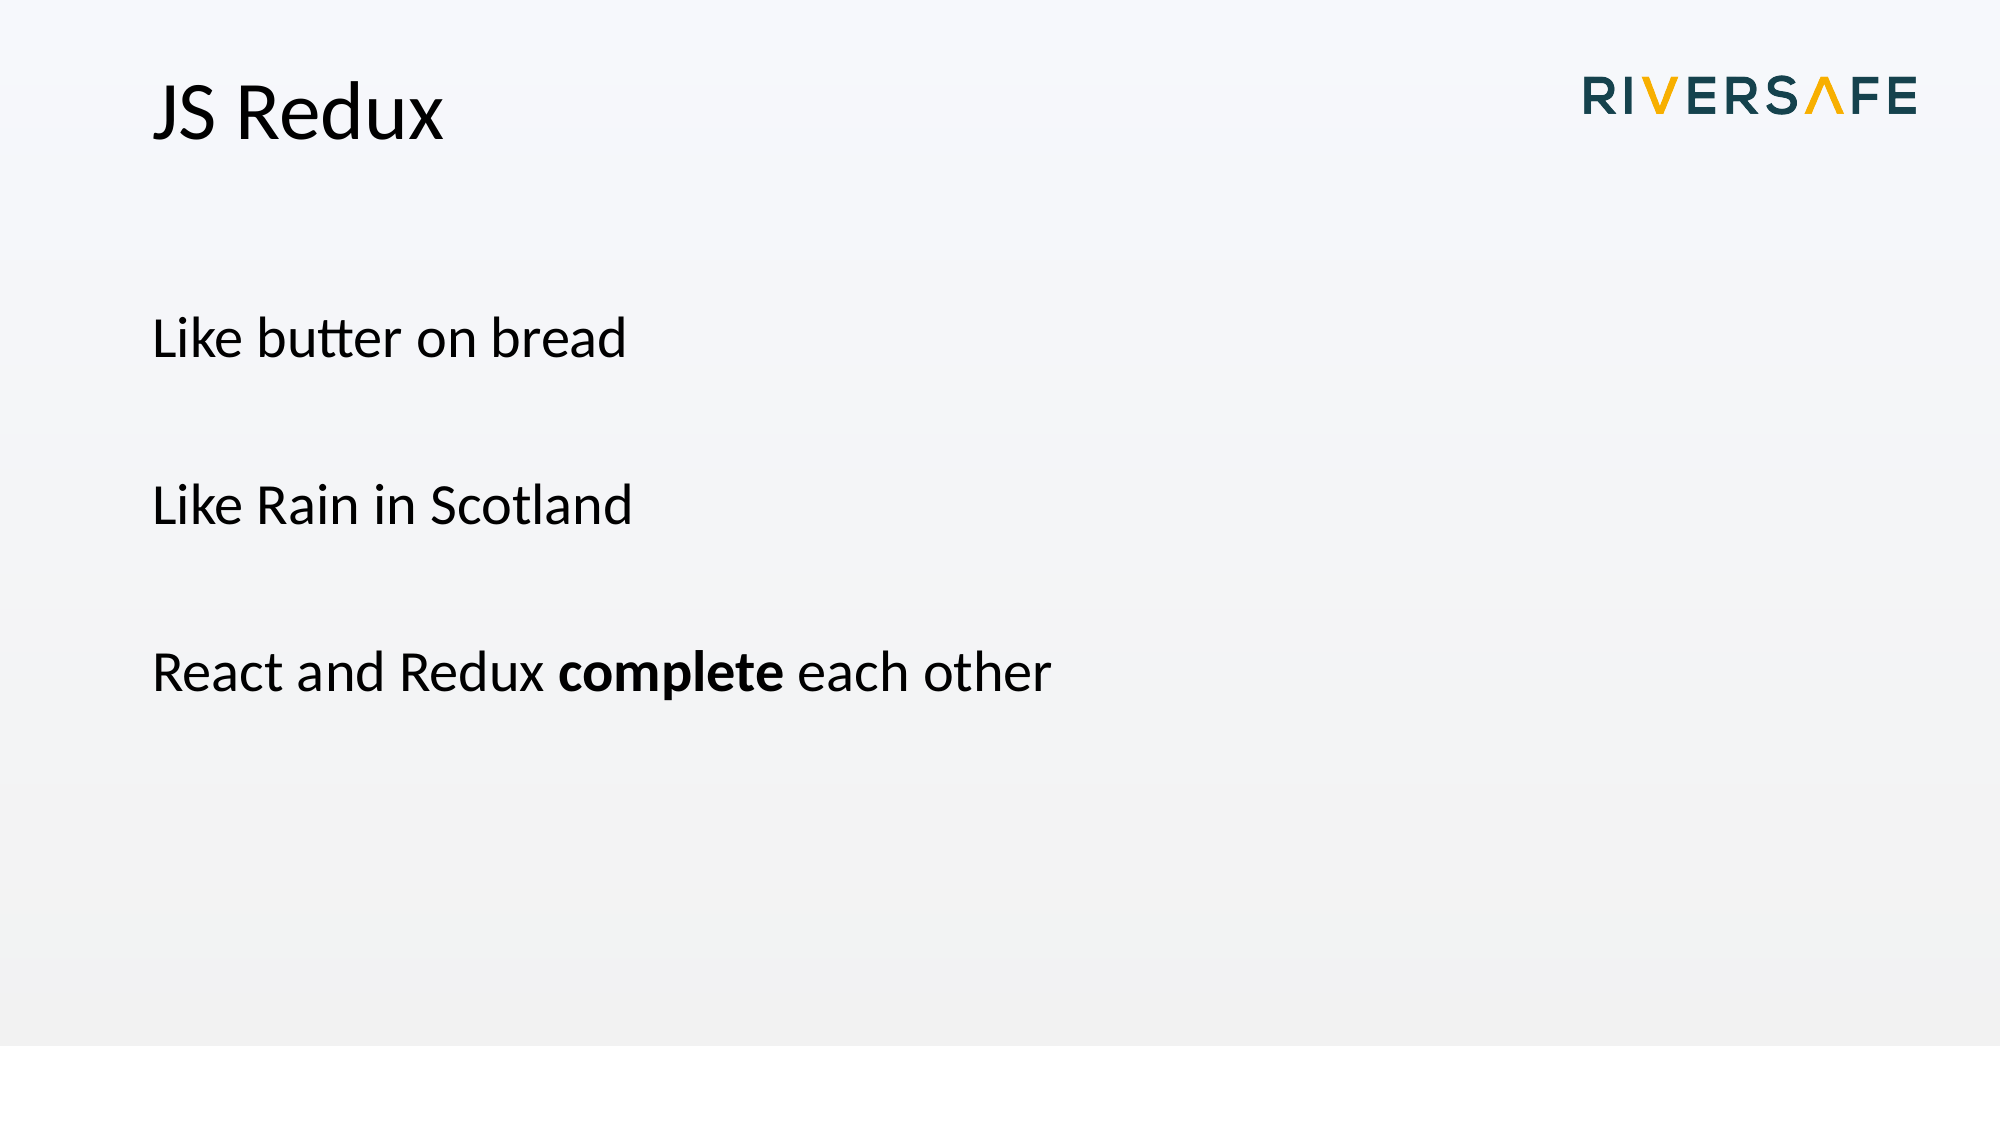

# JS Redux
Like butter on bread

Like Rain in Scotland

React and Redux complete each other